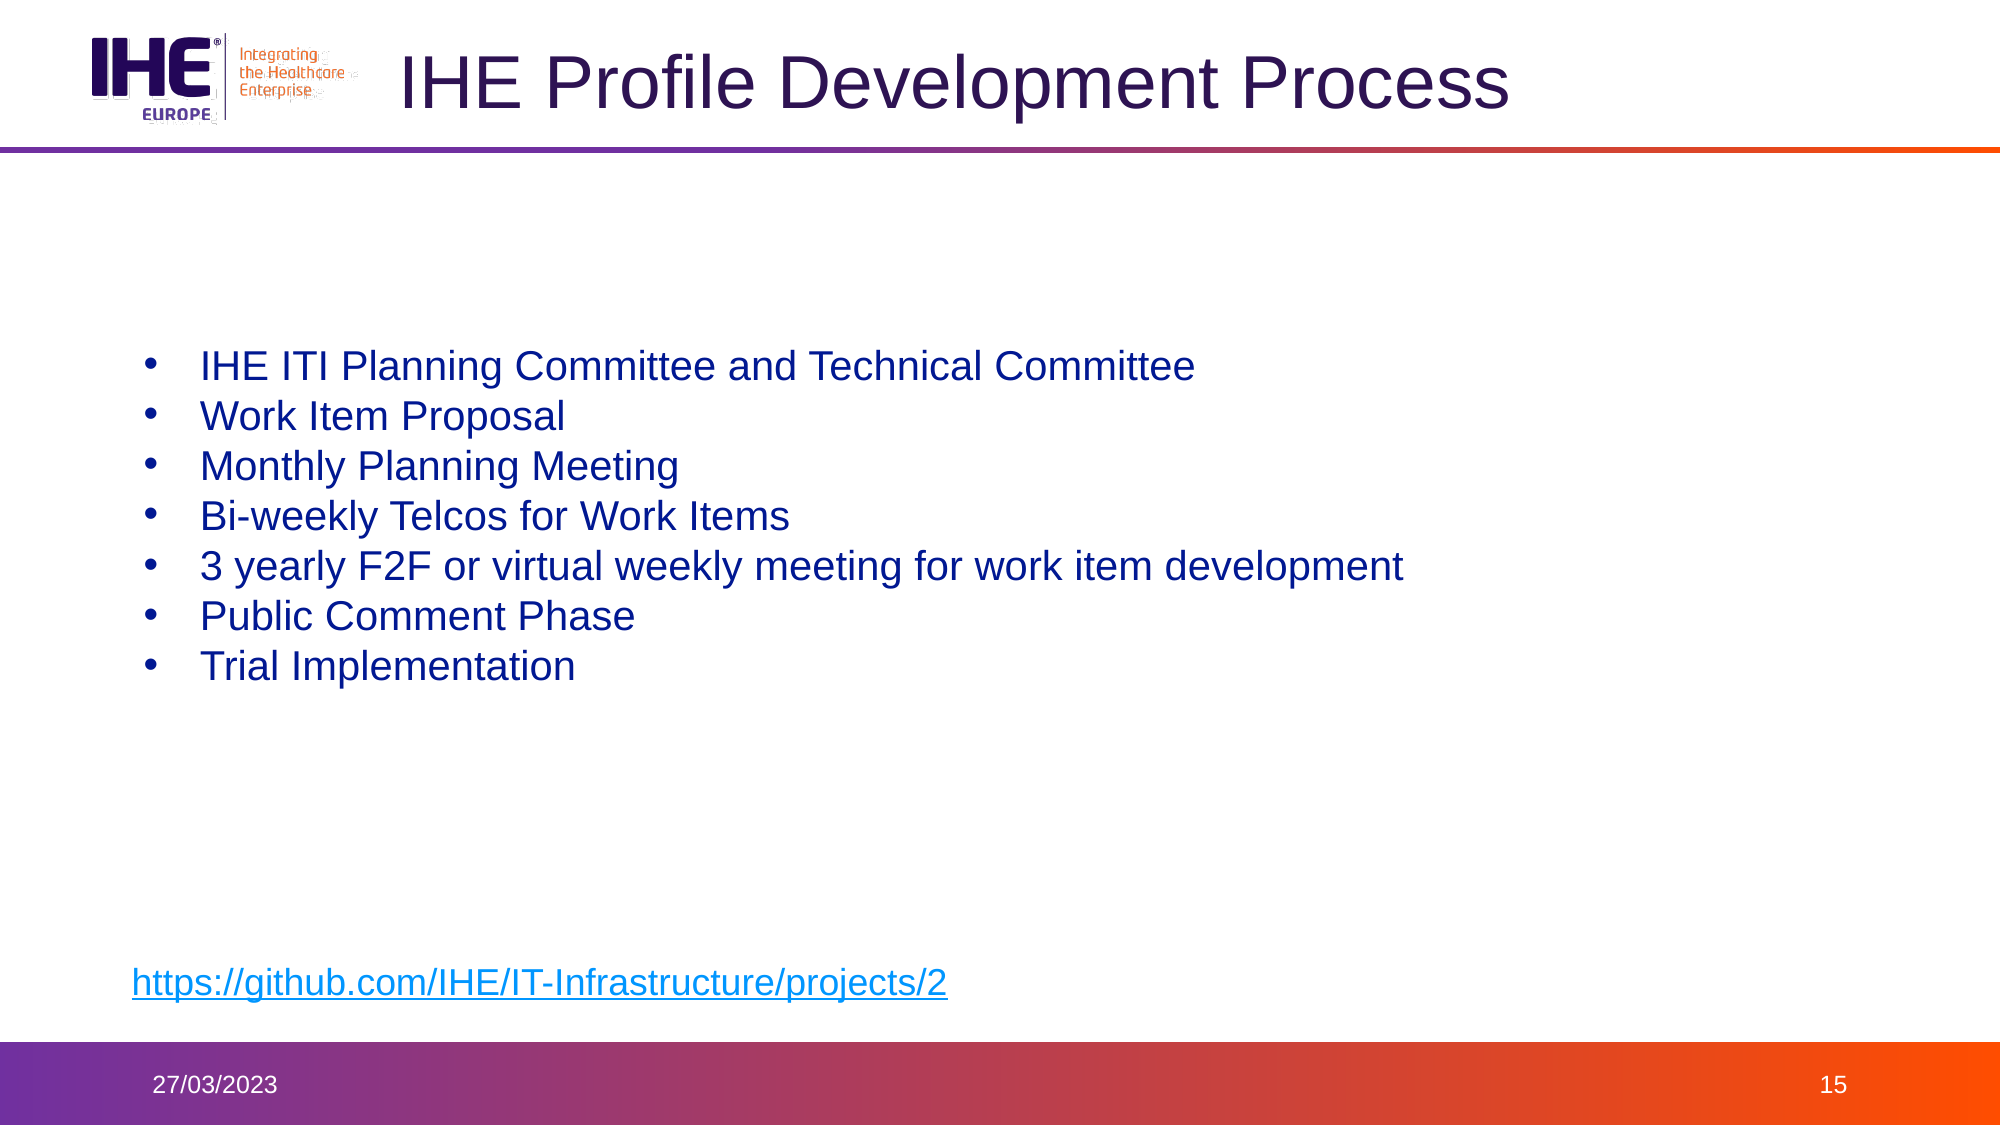

# IHE Profile Development Process

IHE ITI Planning Committee and Technical Committee
Work Item Proposal
Monthly Planning Meeting
Bi-weekly Telcos for Work Items
3 yearly F2F or virtual weekly meeting for work item development
Public Comment Phase
Trial Implementation

https://github.com/IHE/IT-Infrastructure/projects/2
27/03/2023
15